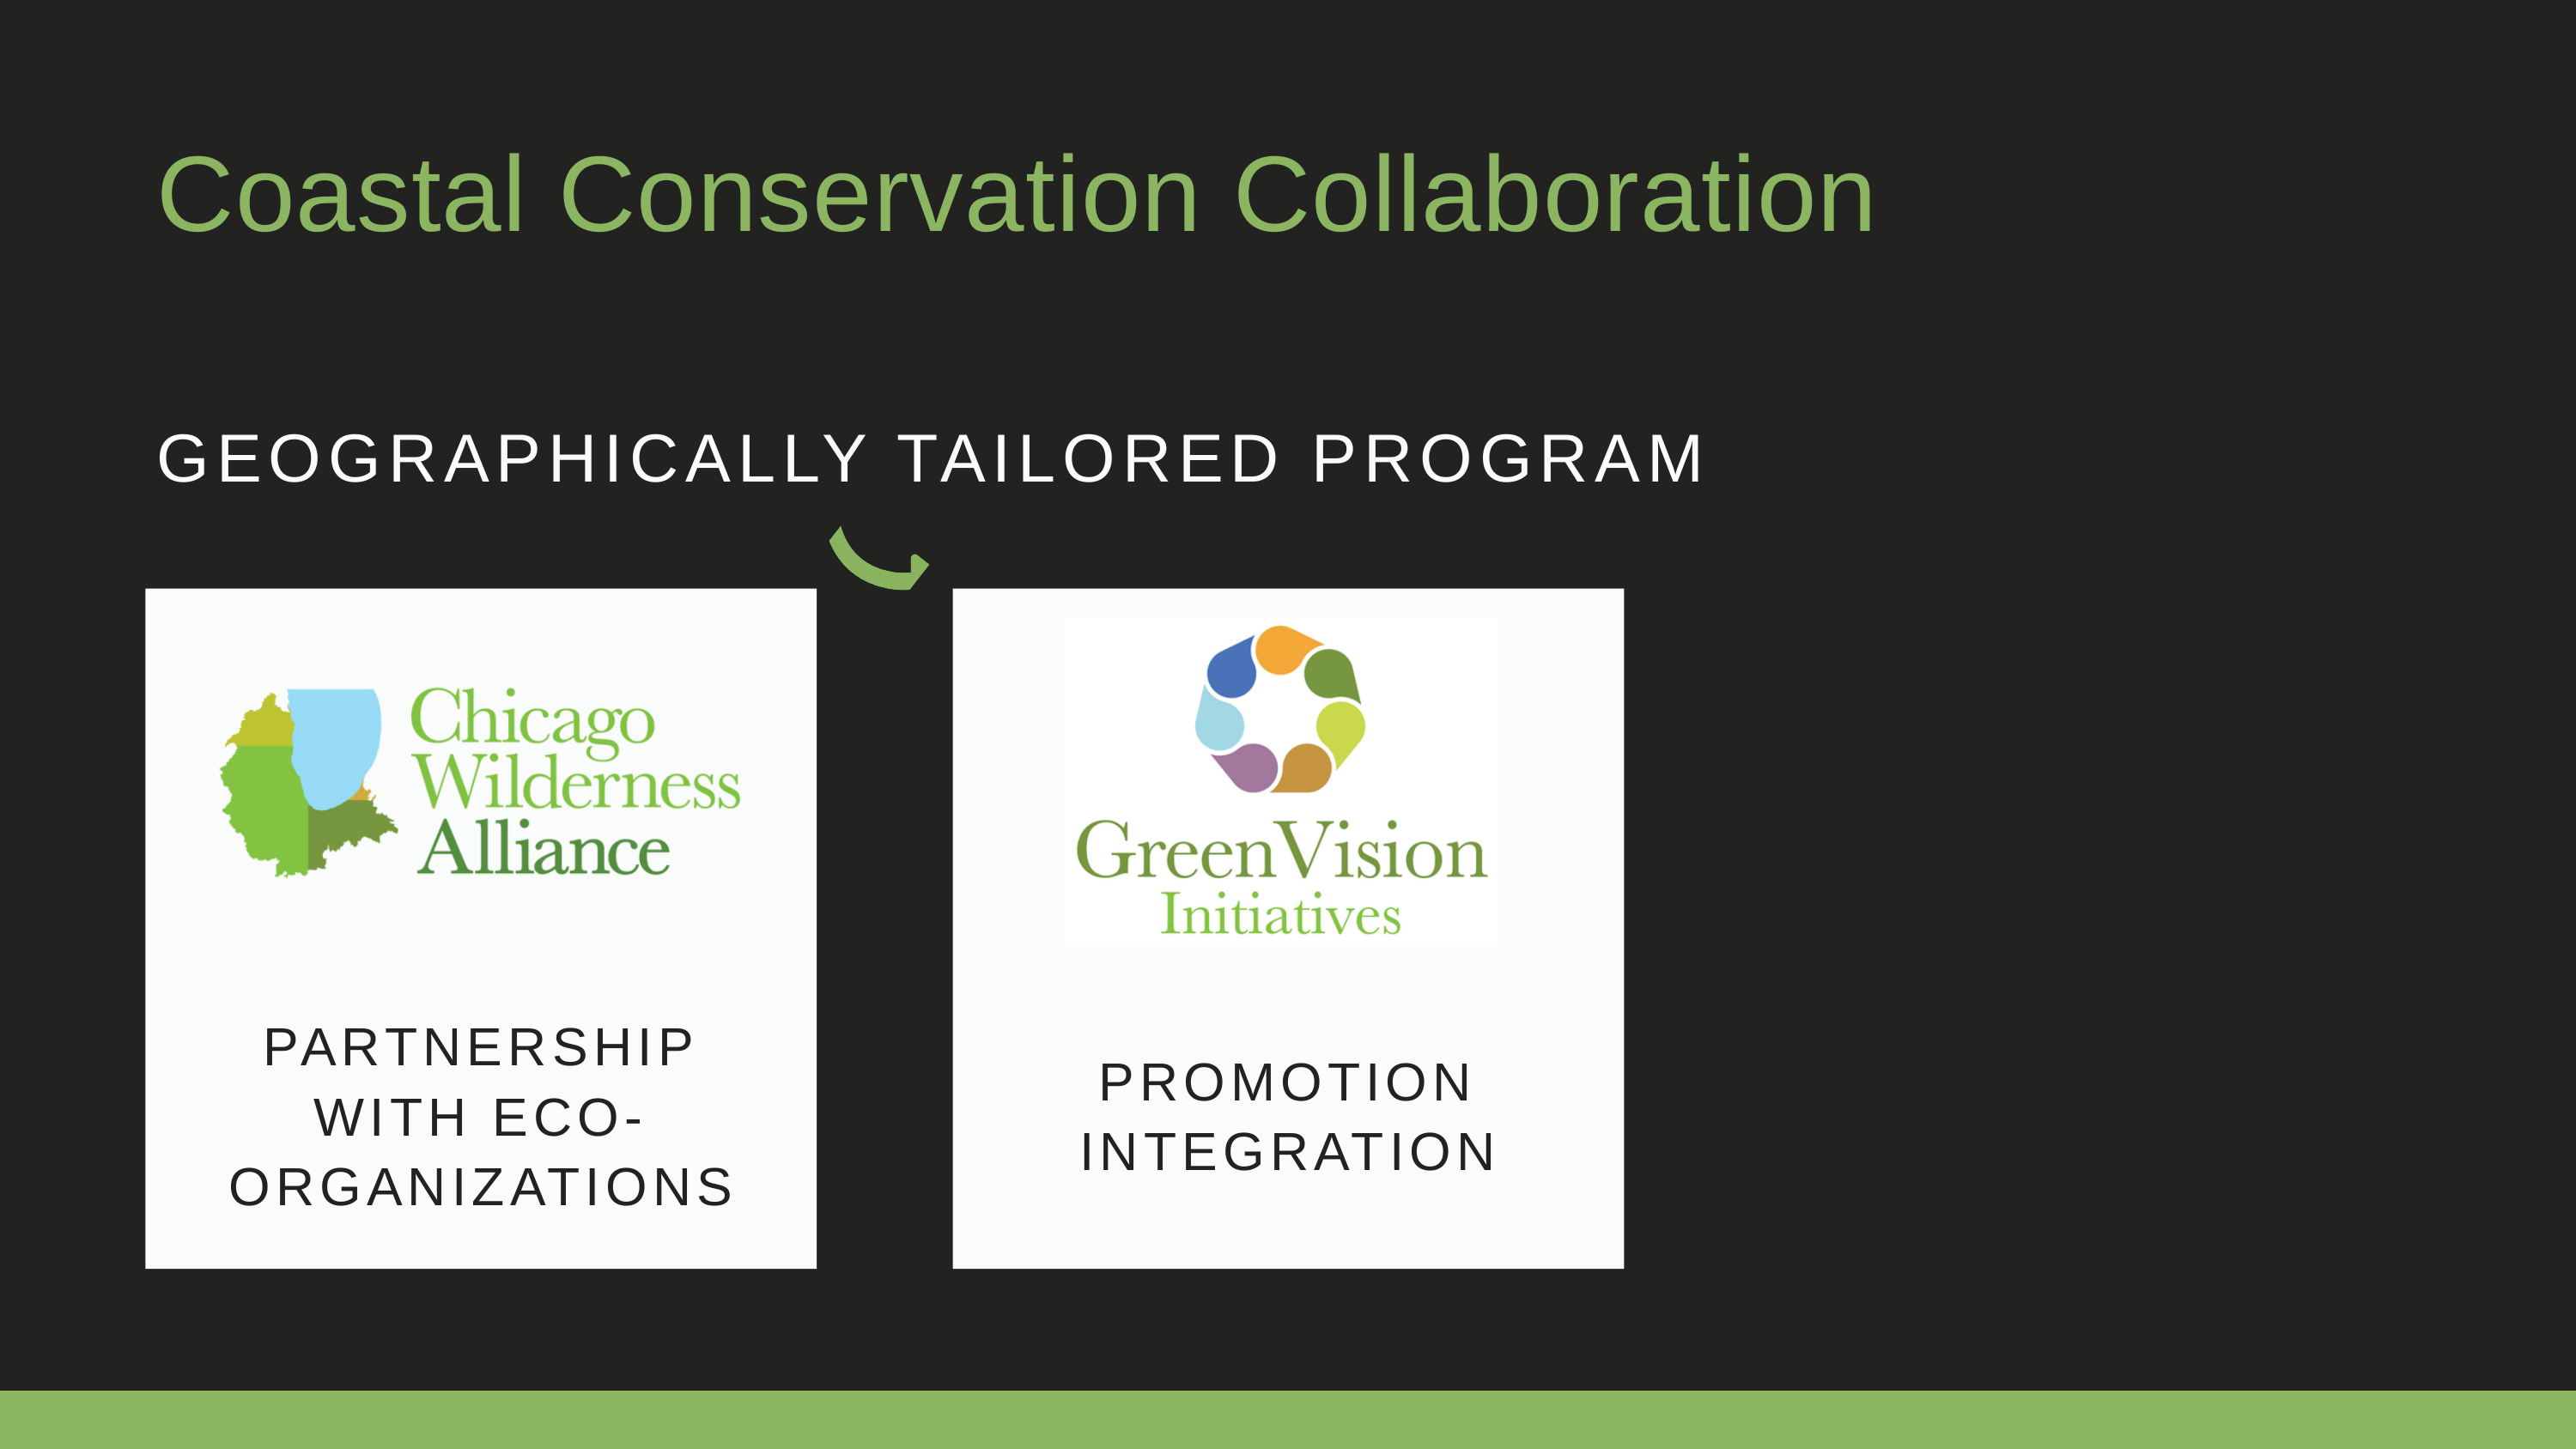

Coastal Conservation Collaboration
GEOGRAPHICALLY TAILORED PROGRAM

PARTNERSHIP WITH ECO-ORGANIZATIONS
PROMOTION INTEGRATION
WIN-WIN COLLABORATION